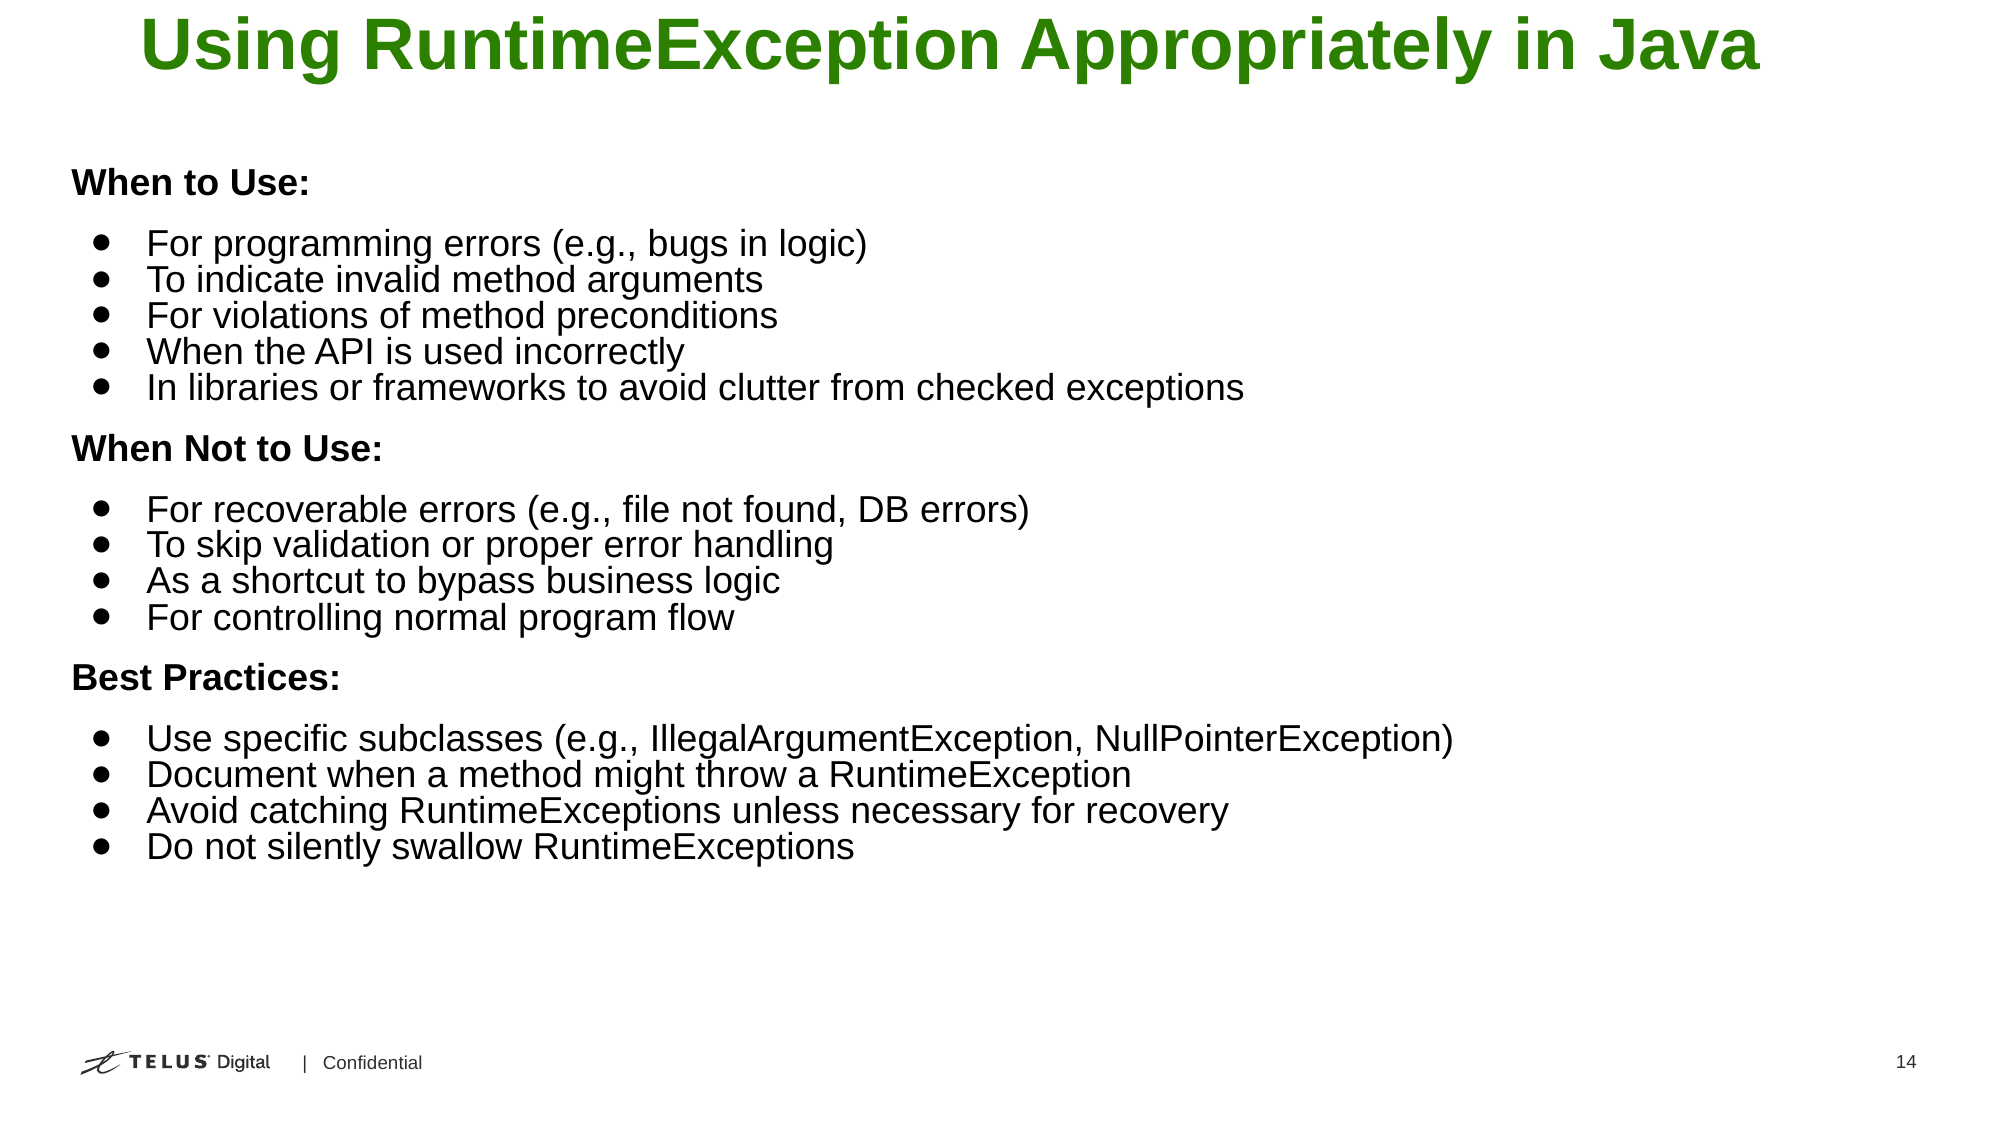

# Using RuntimeException Appropriately in Java
When to Use:
For programming errors (e.g., bugs in logic)
To indicate invalid method arguments
For violations of method preconditions
When the API is used incorrectly
In libraries or frameworks to avoid clutter from checked exceptions
When Not to Use:
For recoverable errors (e.g., file not found, DB errors)
To skip validation or proper error handling
As a shortcut to bypass business logic
For controlling normal program flow
Best Practices:
Use specific subclasses (e.g., IllegalArgumentException, NullPointerException)
Document when a method might throw a RuntimeException
Avoid catching RuntimeExceptions unless necessary for recovery
Do not silently swallow RuntimeExceptions